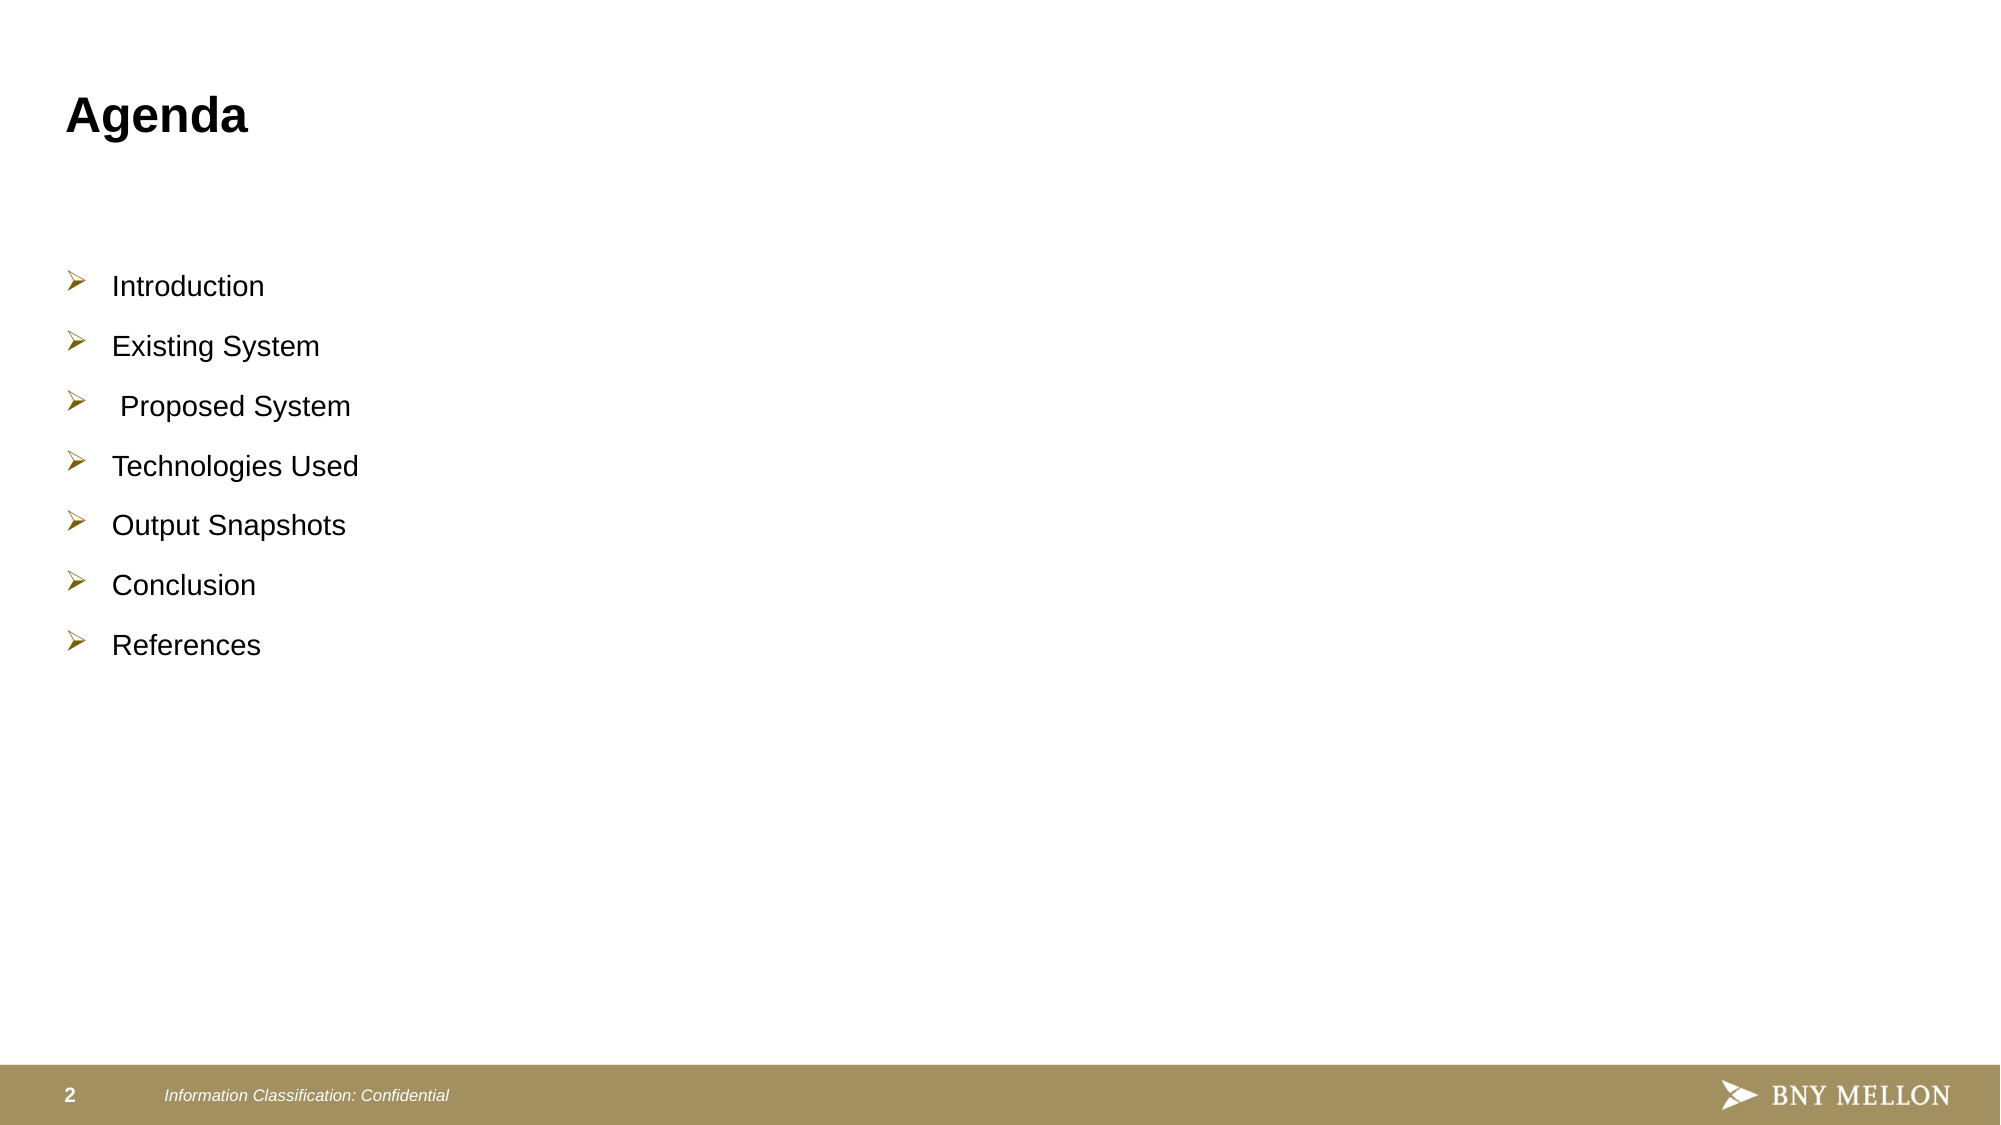

# Agenda
Introduction
Existing System
 Proposed System
Technologies Used
Output Snapshots
Conclusion
References